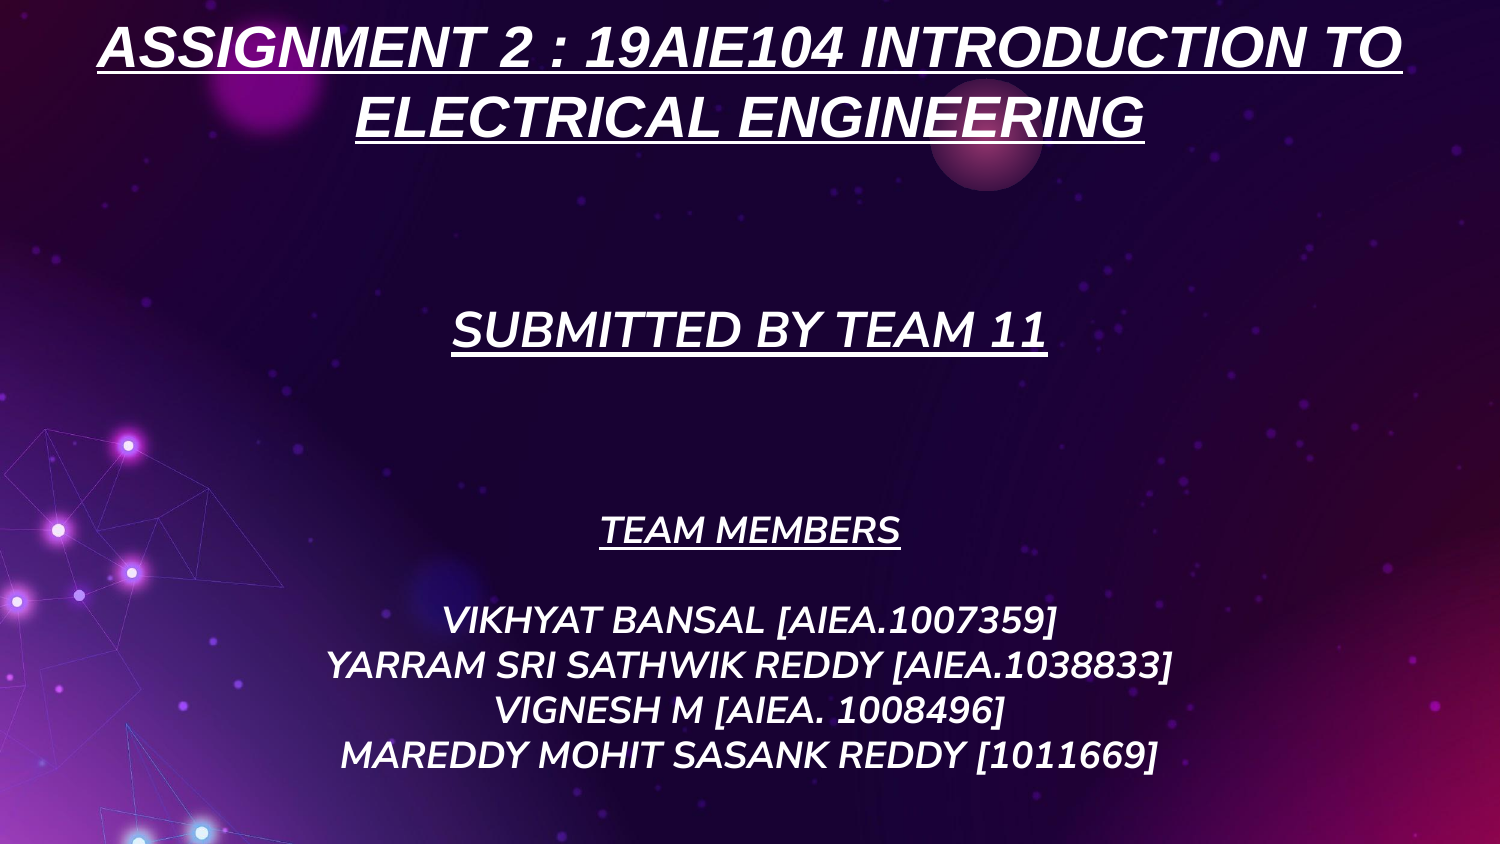

ASSIGNMENT 2 : 19AIE104 INTRODUCTION TO ELECTRICAL ENGINEERING

SUBMITTED BY TEAM 11
TEAM MEMBERS

VIKHYAT BANSAL [AIEA.1007359]
YARRAM SRI SATHWIK REDDY [AIEA.1038833]
VIGNESH M [AIEA. 1008496]
MAREDDY MOHIT SASANK REDDY [1011669]